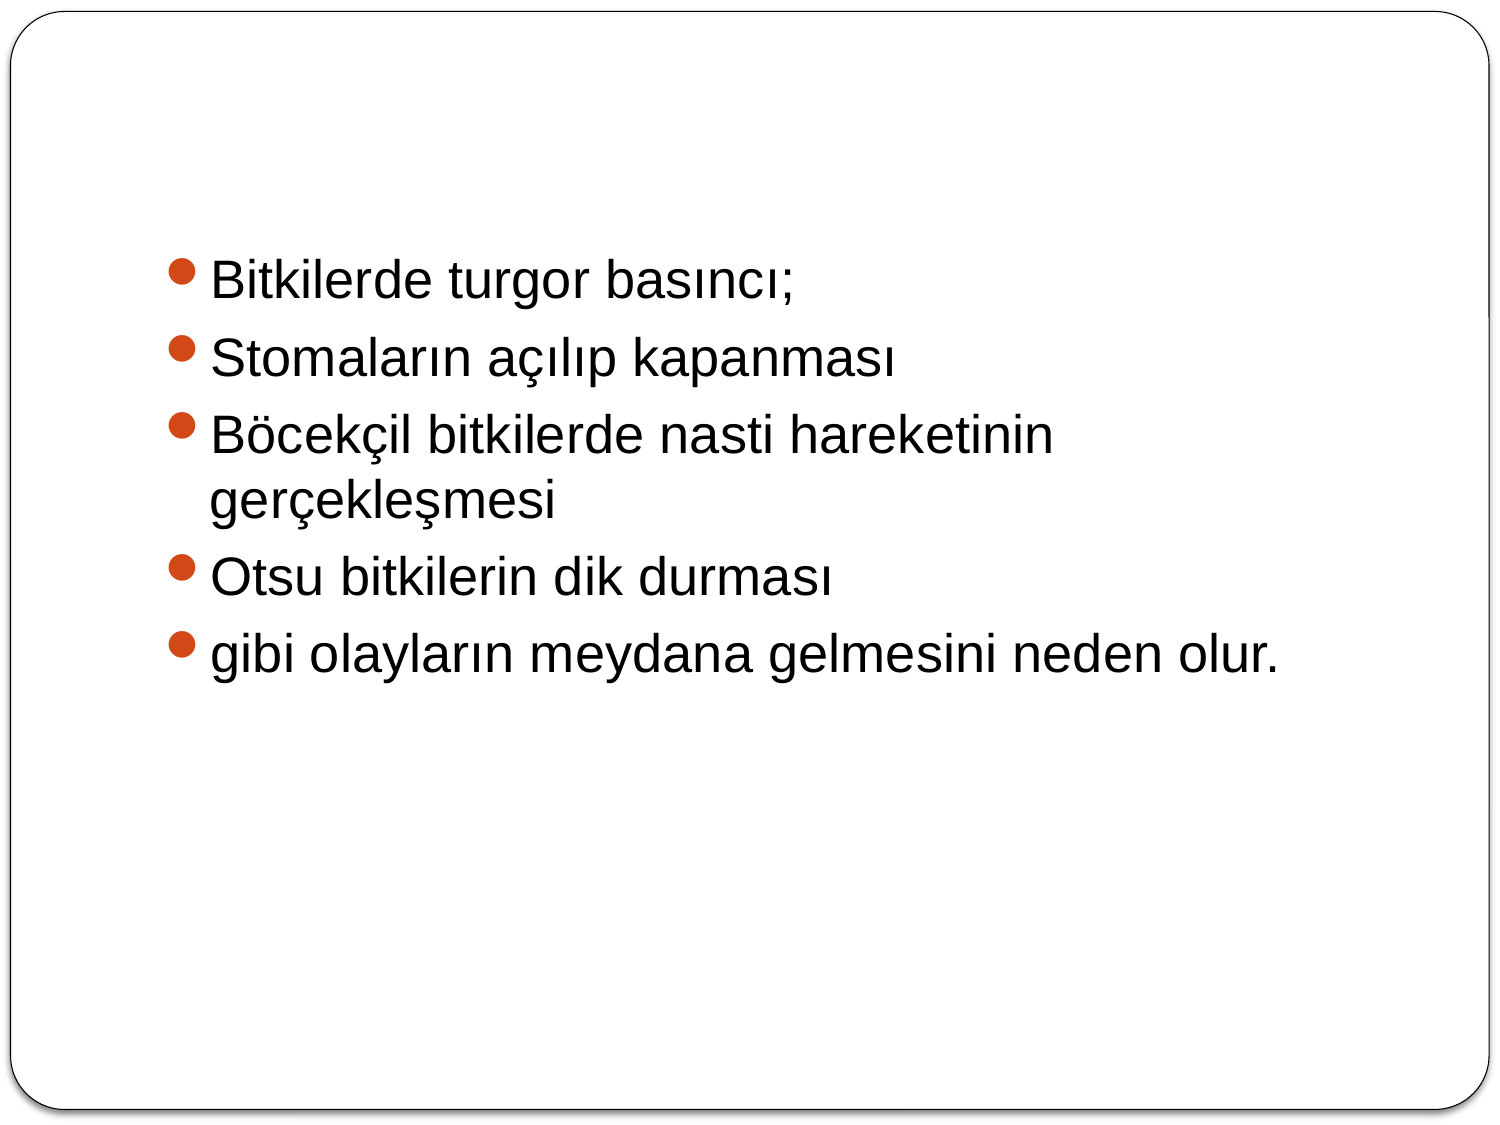

#
Bitkilerde turgor basıncı;
Stomaların açılıp kapanması
Böcekçil bitkilerde nasti hareketinin gerçekleşmesi
Otsu bitkilerin dik durması
gibi olayların meydana gelmesini neden olur.